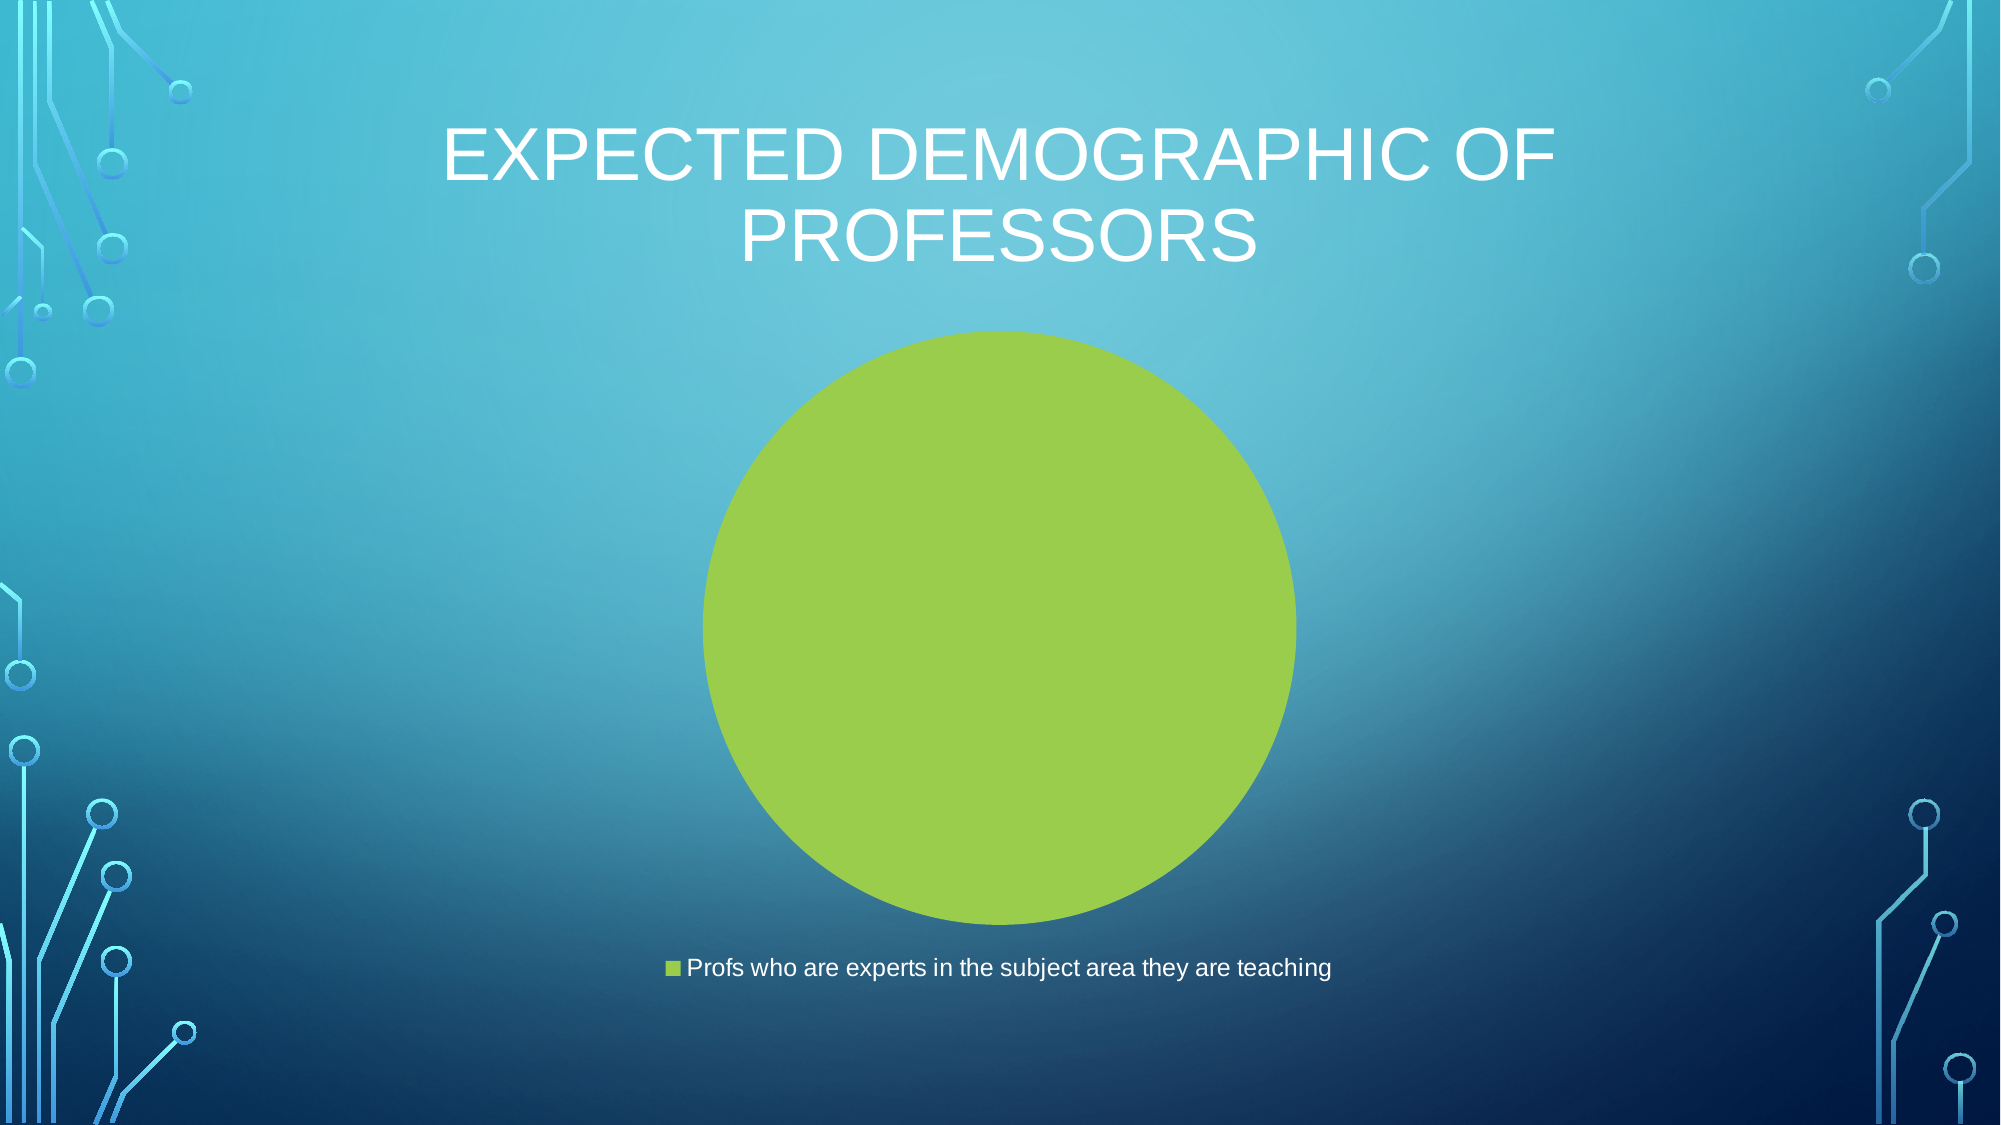

# Expected demographic of professors

### Chart

| Category | Series 1 |
|---|---|
| Profs who are experts in the subject area they are teaching | 100.0 |